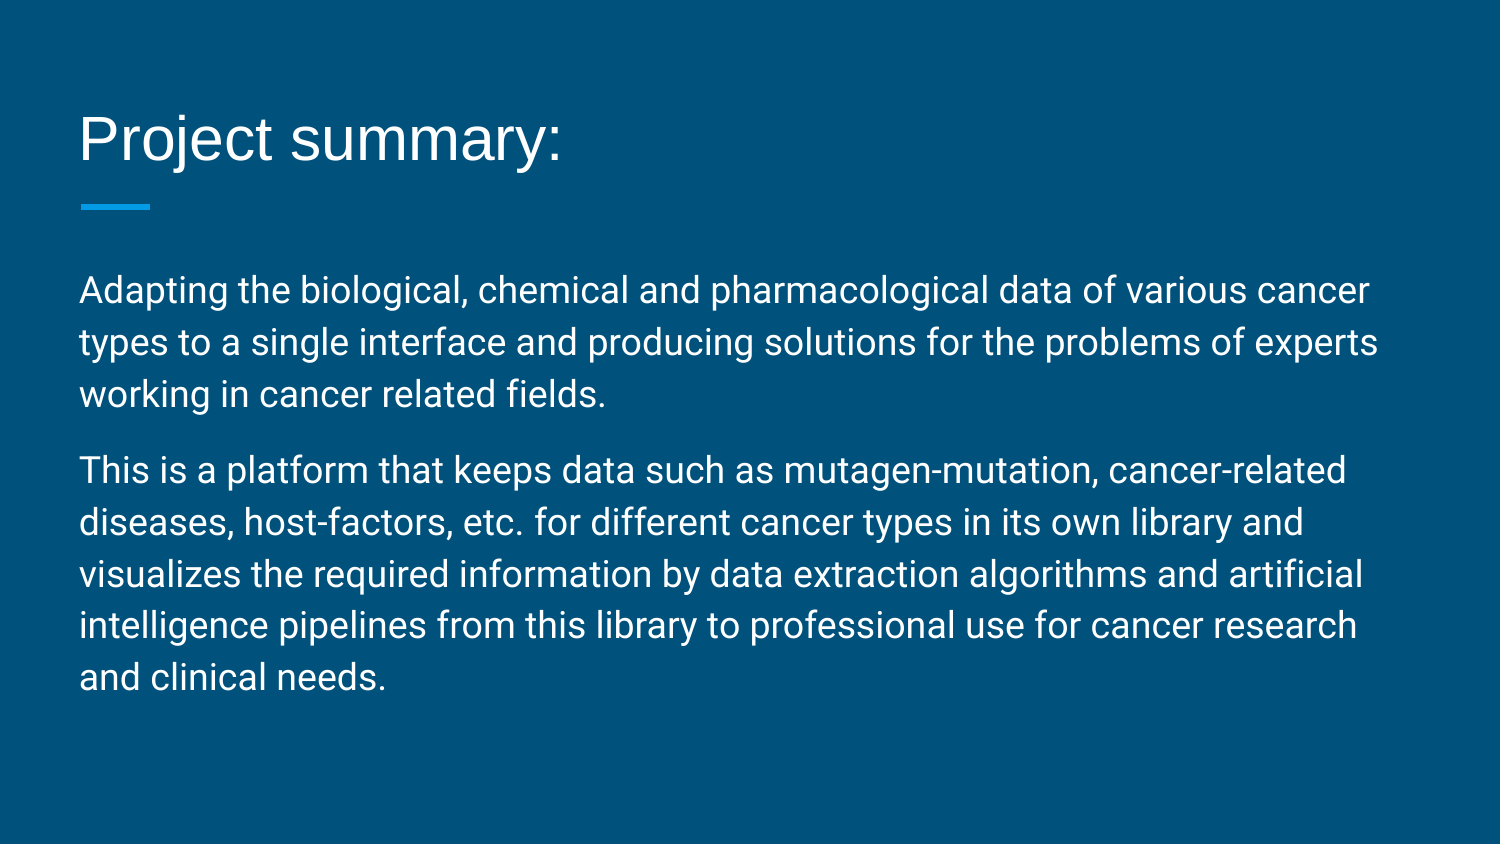

# Project summary:
Adapting the biological, chemical and pharmacological data of various cancer types to a single interface and producing solutions for the problems of experts working in cancer related fields.
This is a platform that keeps data such as mutagen-mutation, cancer-related diseases, host-factors, etc. for different cancer types in its own library and visualizes the required information by data extraction algorithms and artificial intelligence pipelines from this library to professional use for cancer research and clinical needs.